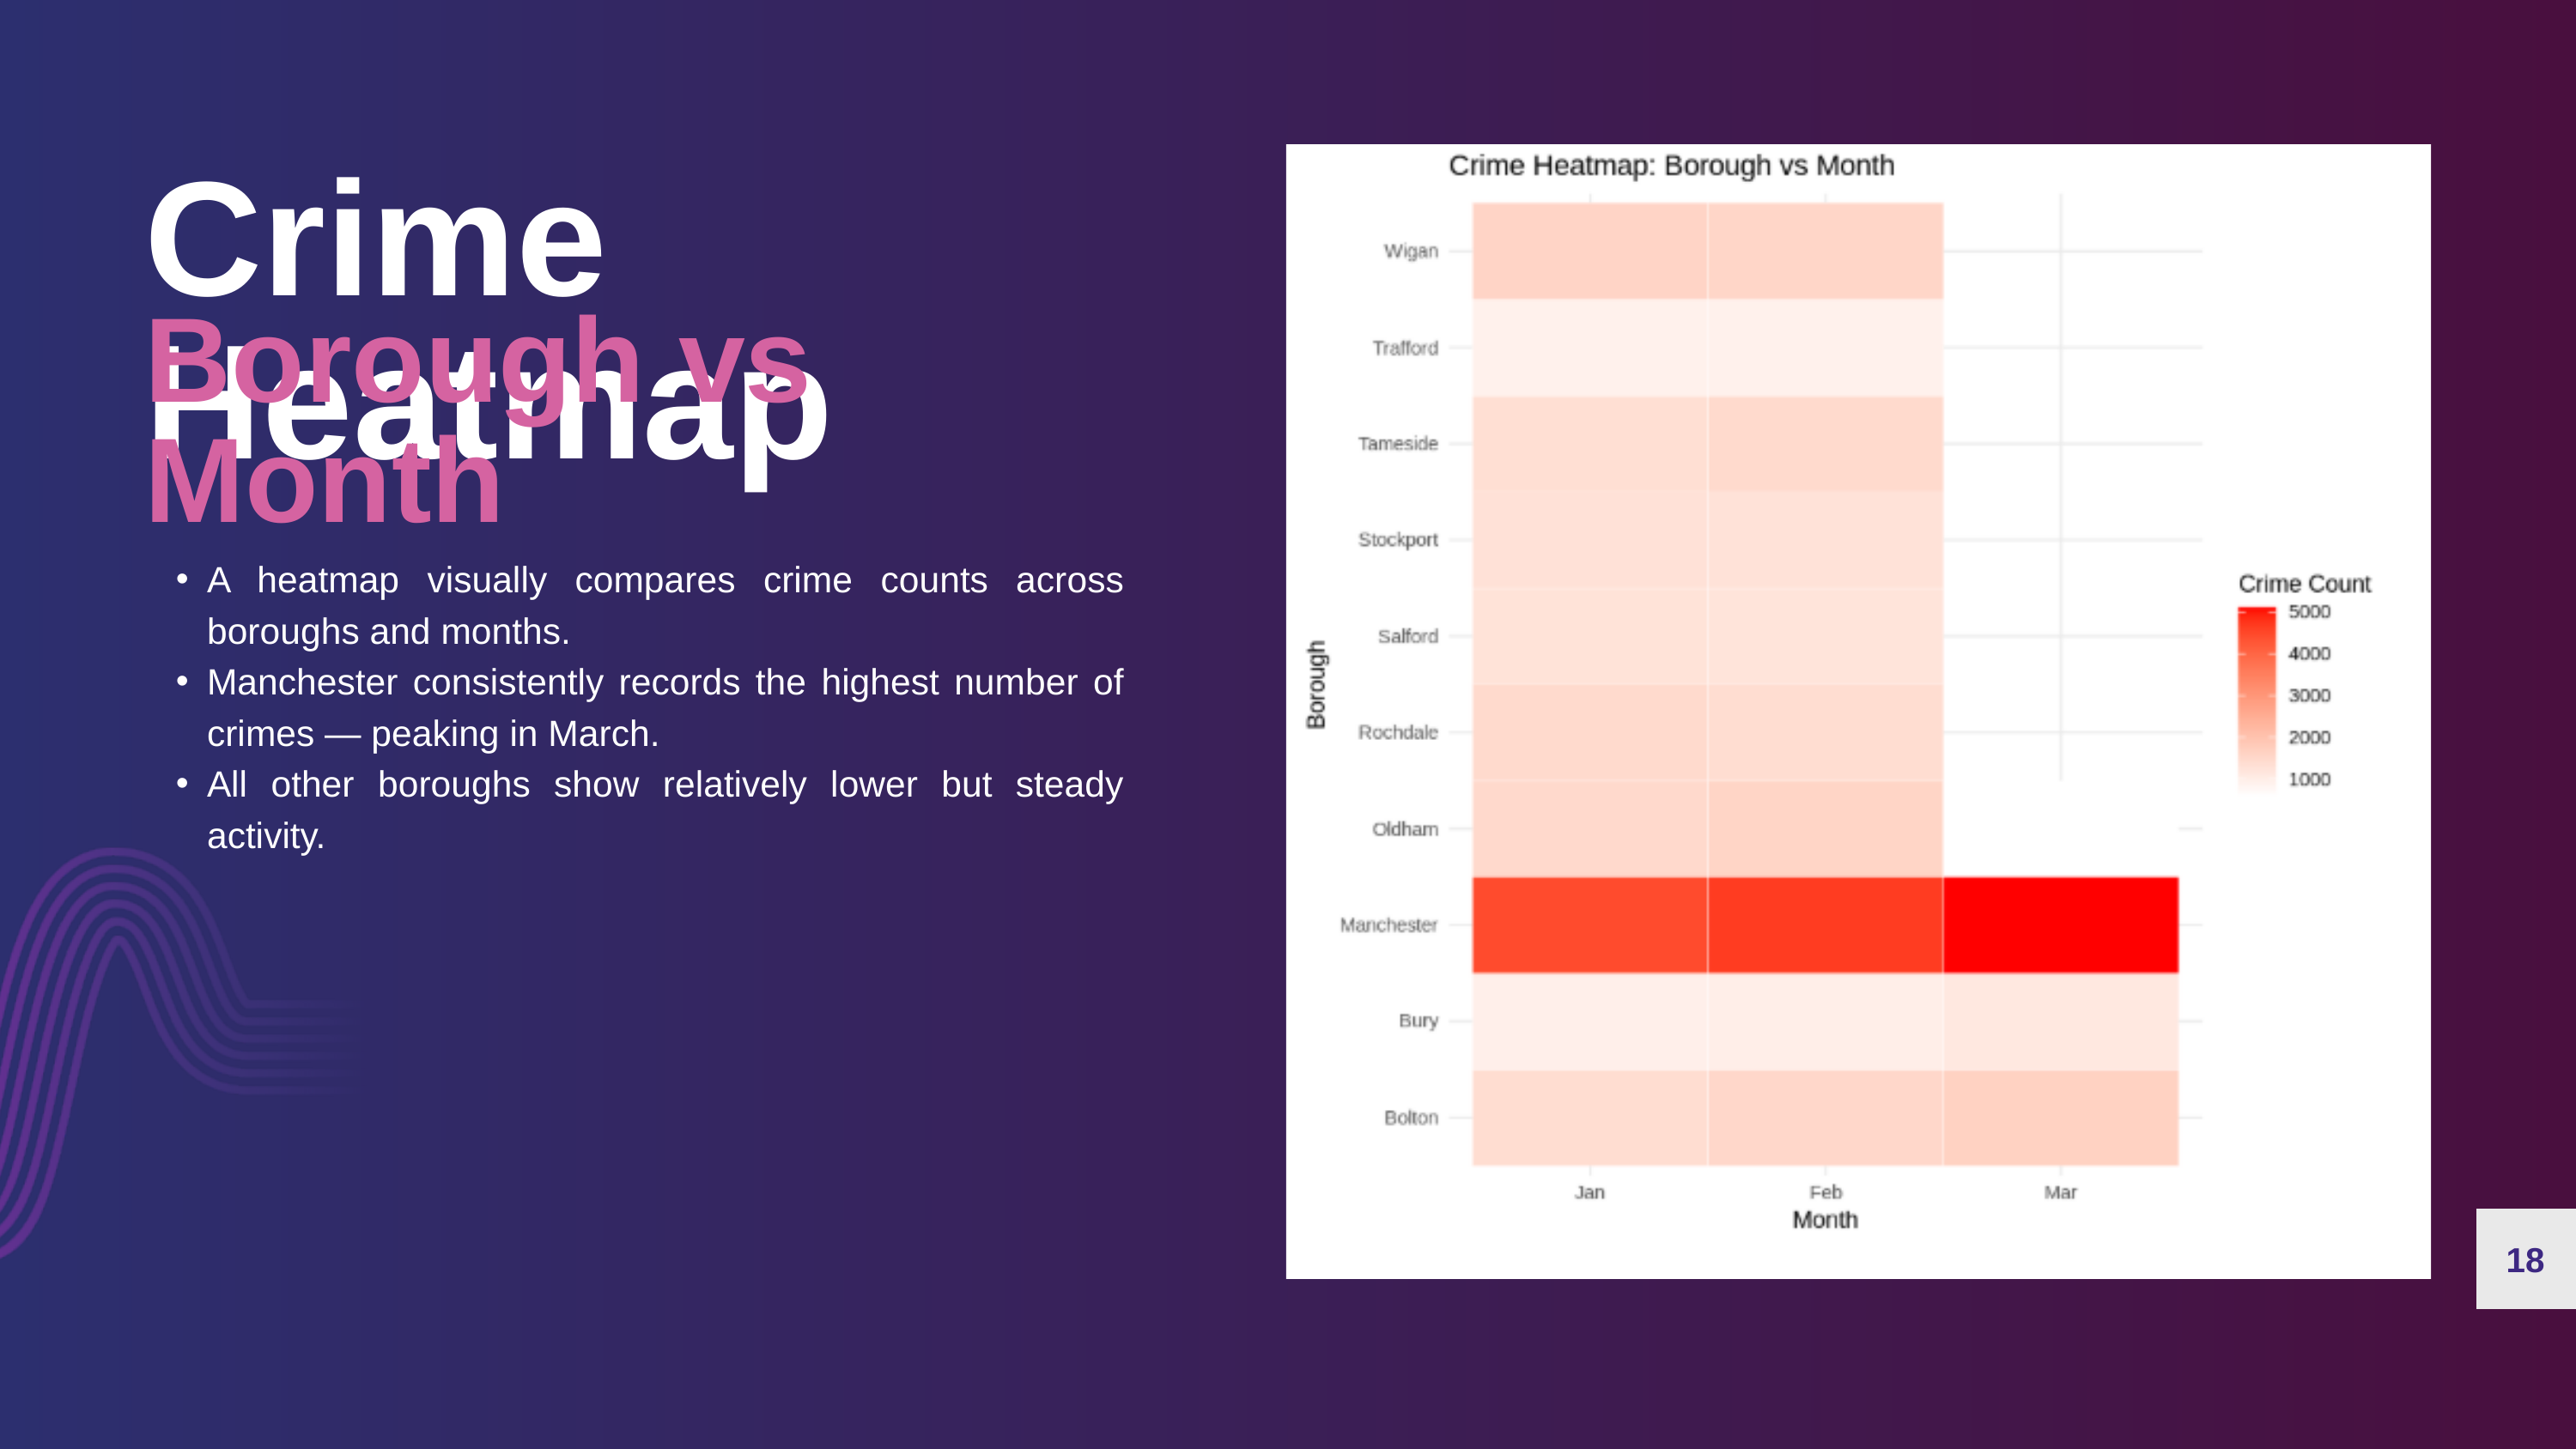

Crime Heatmap
Borough vs Month
A heatmap visually compares crime counts across boroughs and months.
Manchester consistently records the highest number of crimes — peaking in March.
All other boroughs show relatively lower but steady activity.

18